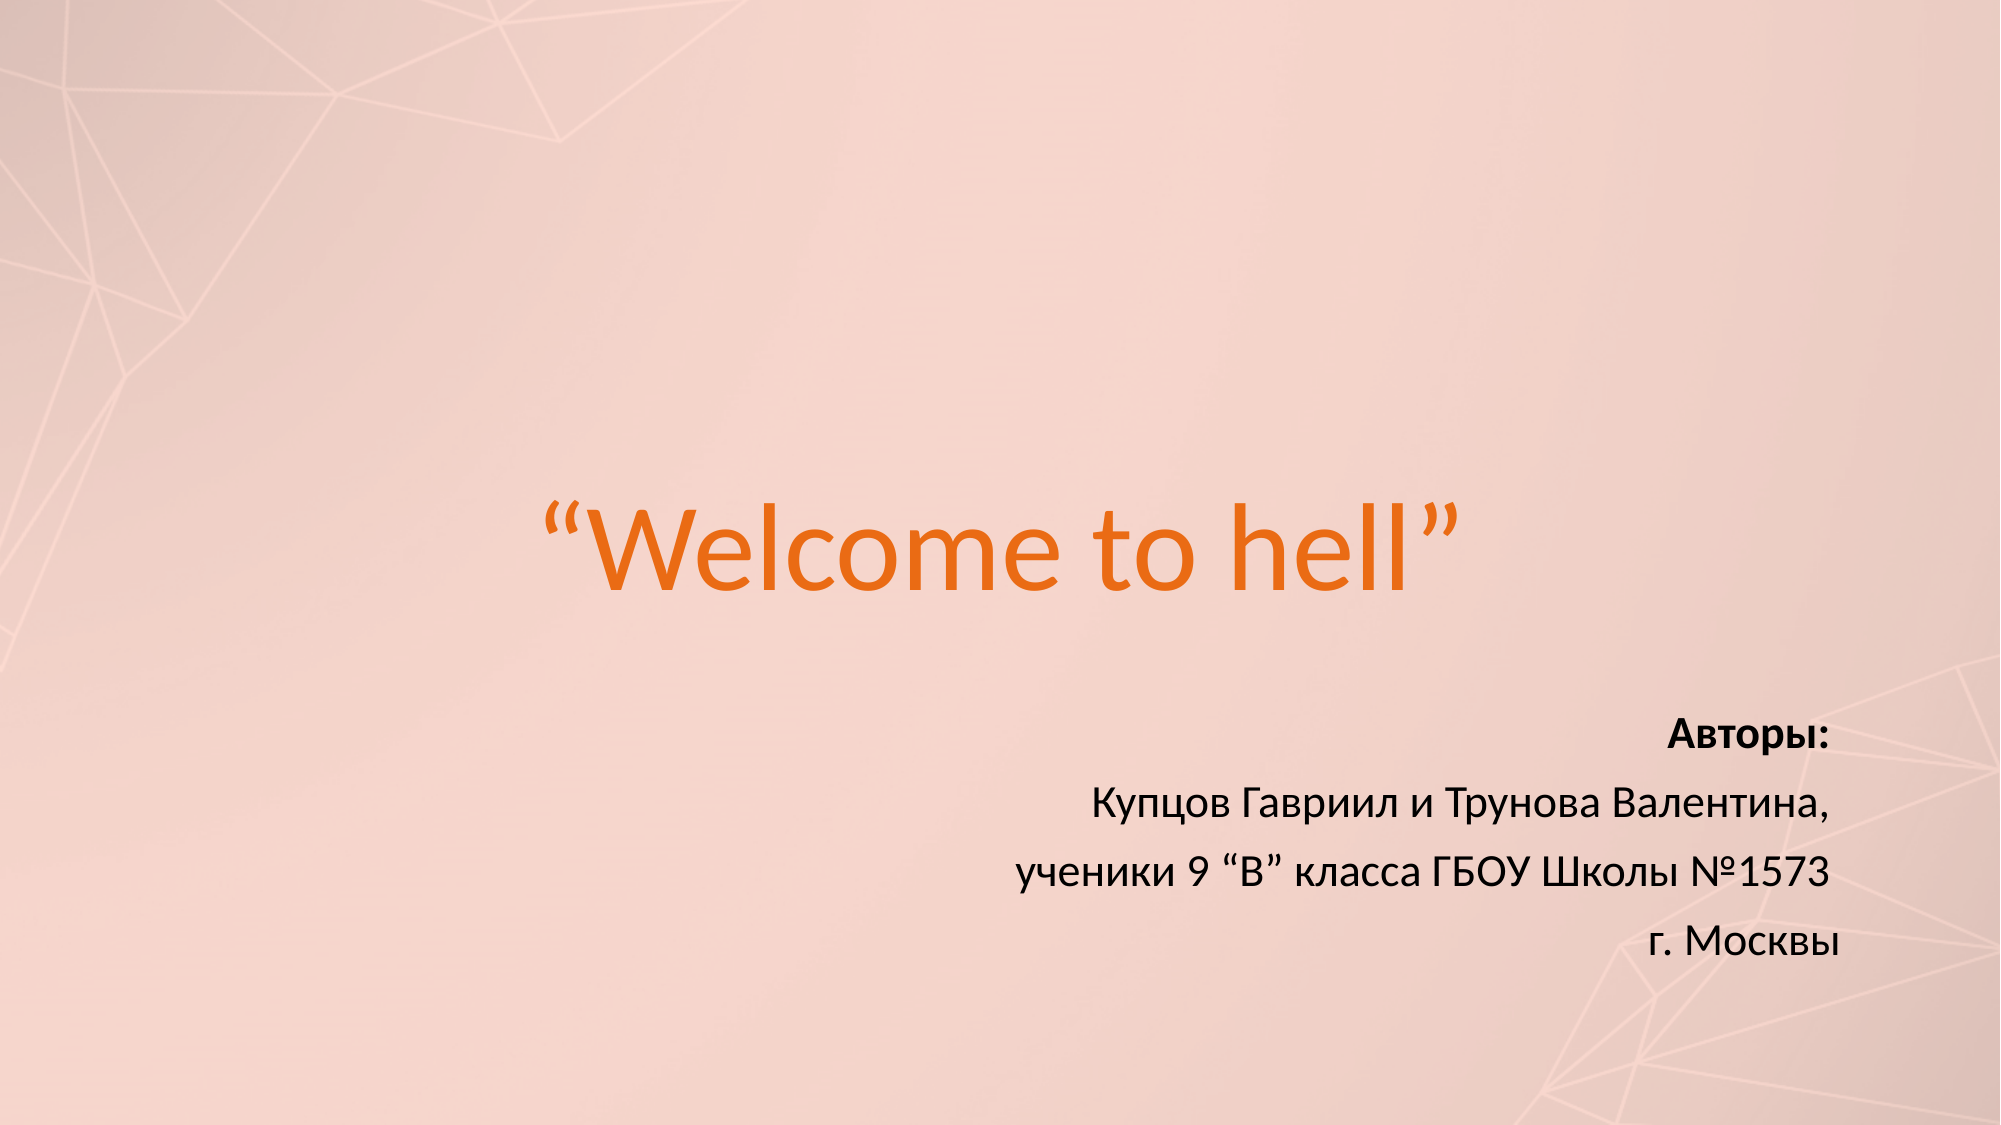

# “Welcome to hell”
Авторы:
Купцов Гавриил и Трунова Валентина,
ученики 9 “В” класса ГБОУ Школы №1573
г. Москвы